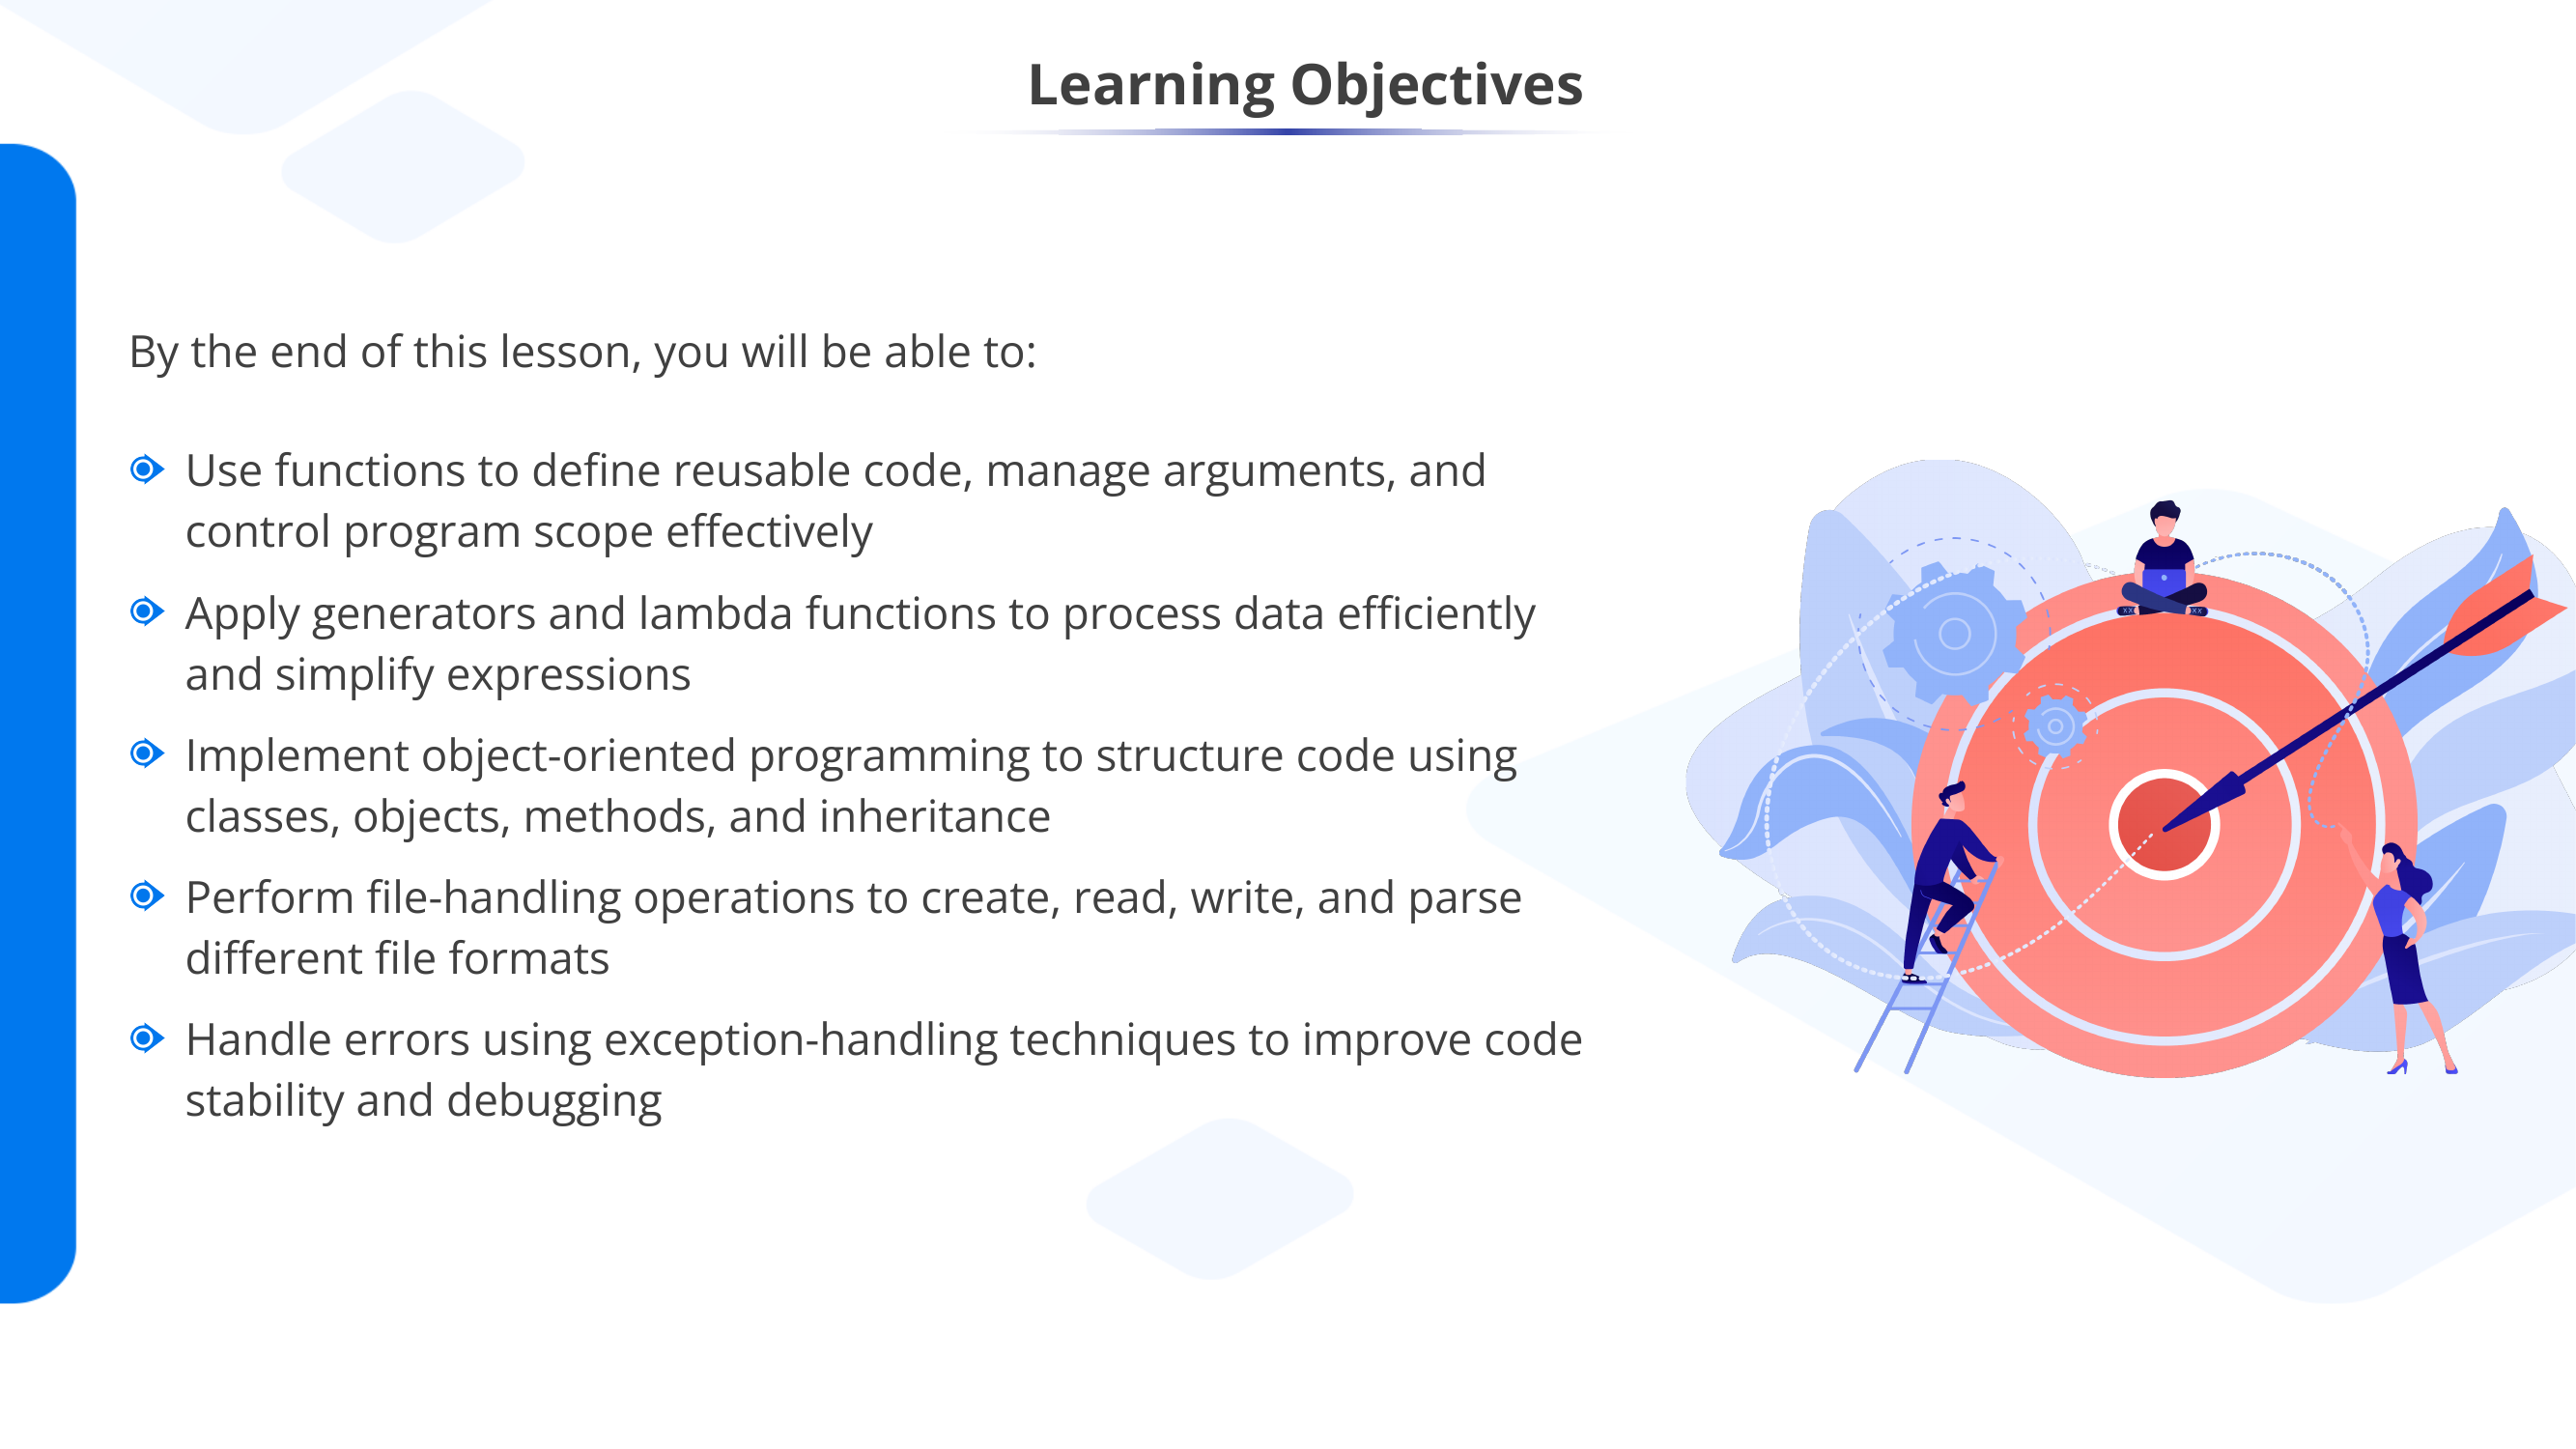

Use functions to define reusable code, manage arguments, and control program scope effectively
Apply generators and lambda functions to process data efficiently and simplify expressions
Implement object-oriented programming to structure code using classes, objects, methods, and inheritance
Perform file-handling operations to create, read, write, and parse different file formats
Handle errors using exception-handling techniques to improve code stability and debugging